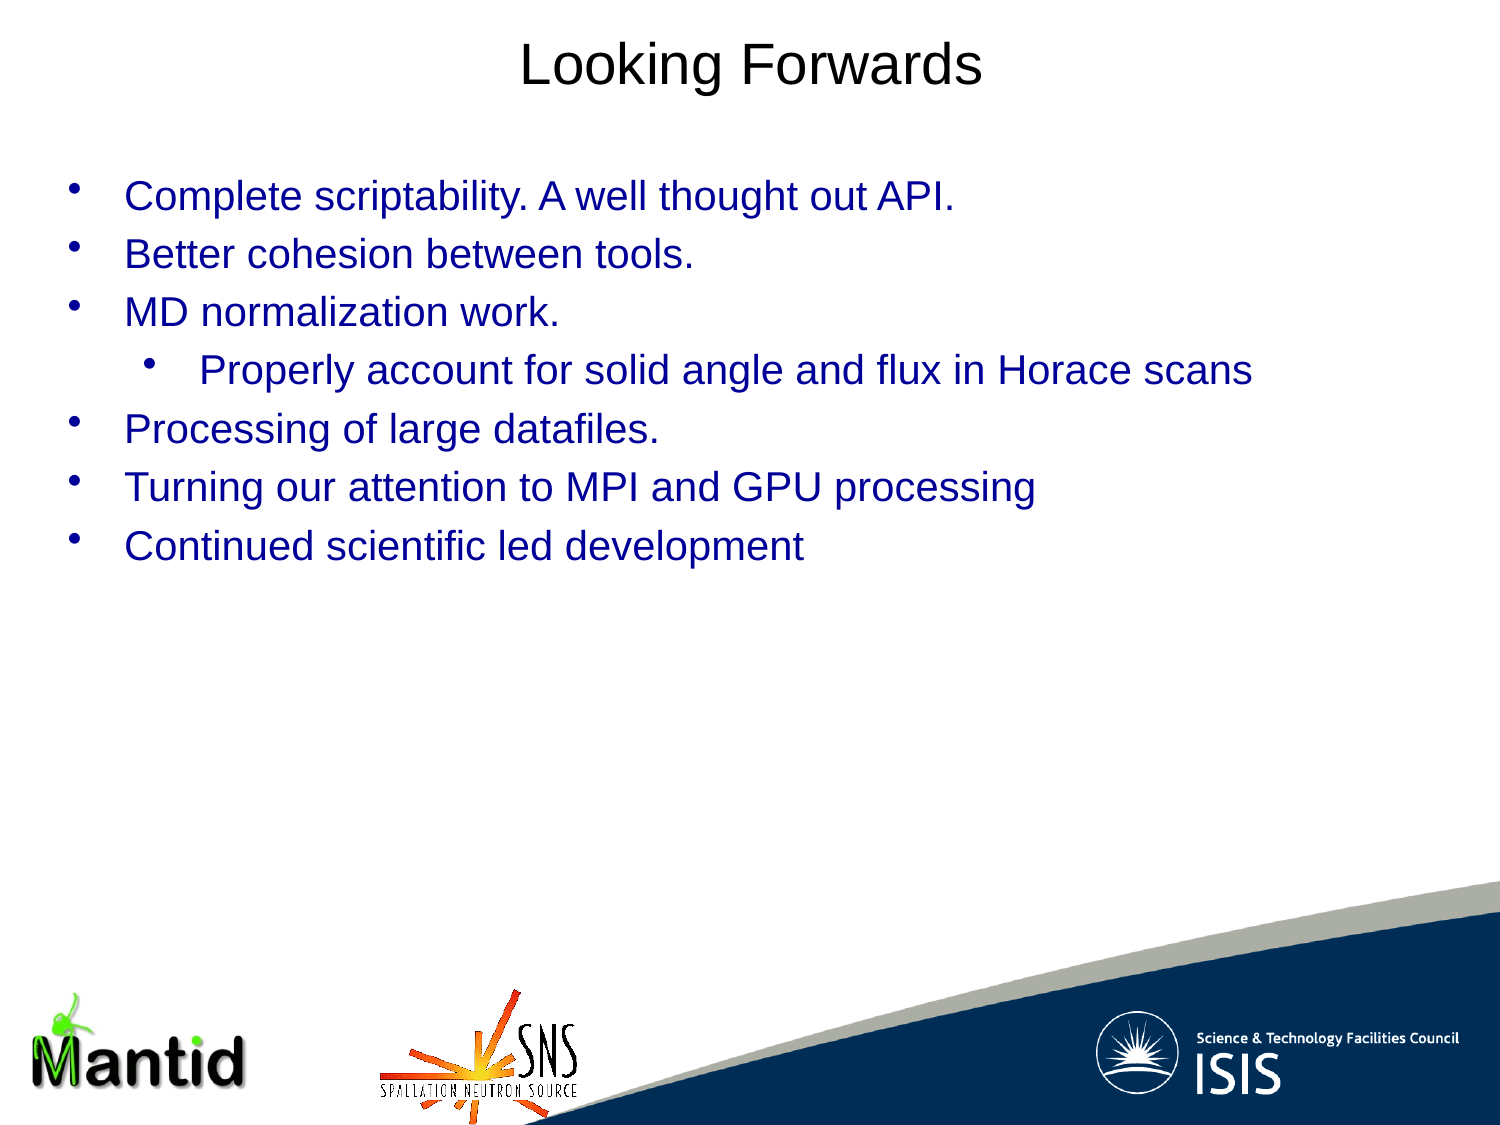

Looking Forwards
Complete scriptability. A well thought out API.
Better cohesion between tools.
MD normalization work.
Properly account for solid angle and flux in Horace scans
Processing of large datafiles.
Turning our attention to MPI and GPU processing
Continued scientific led development